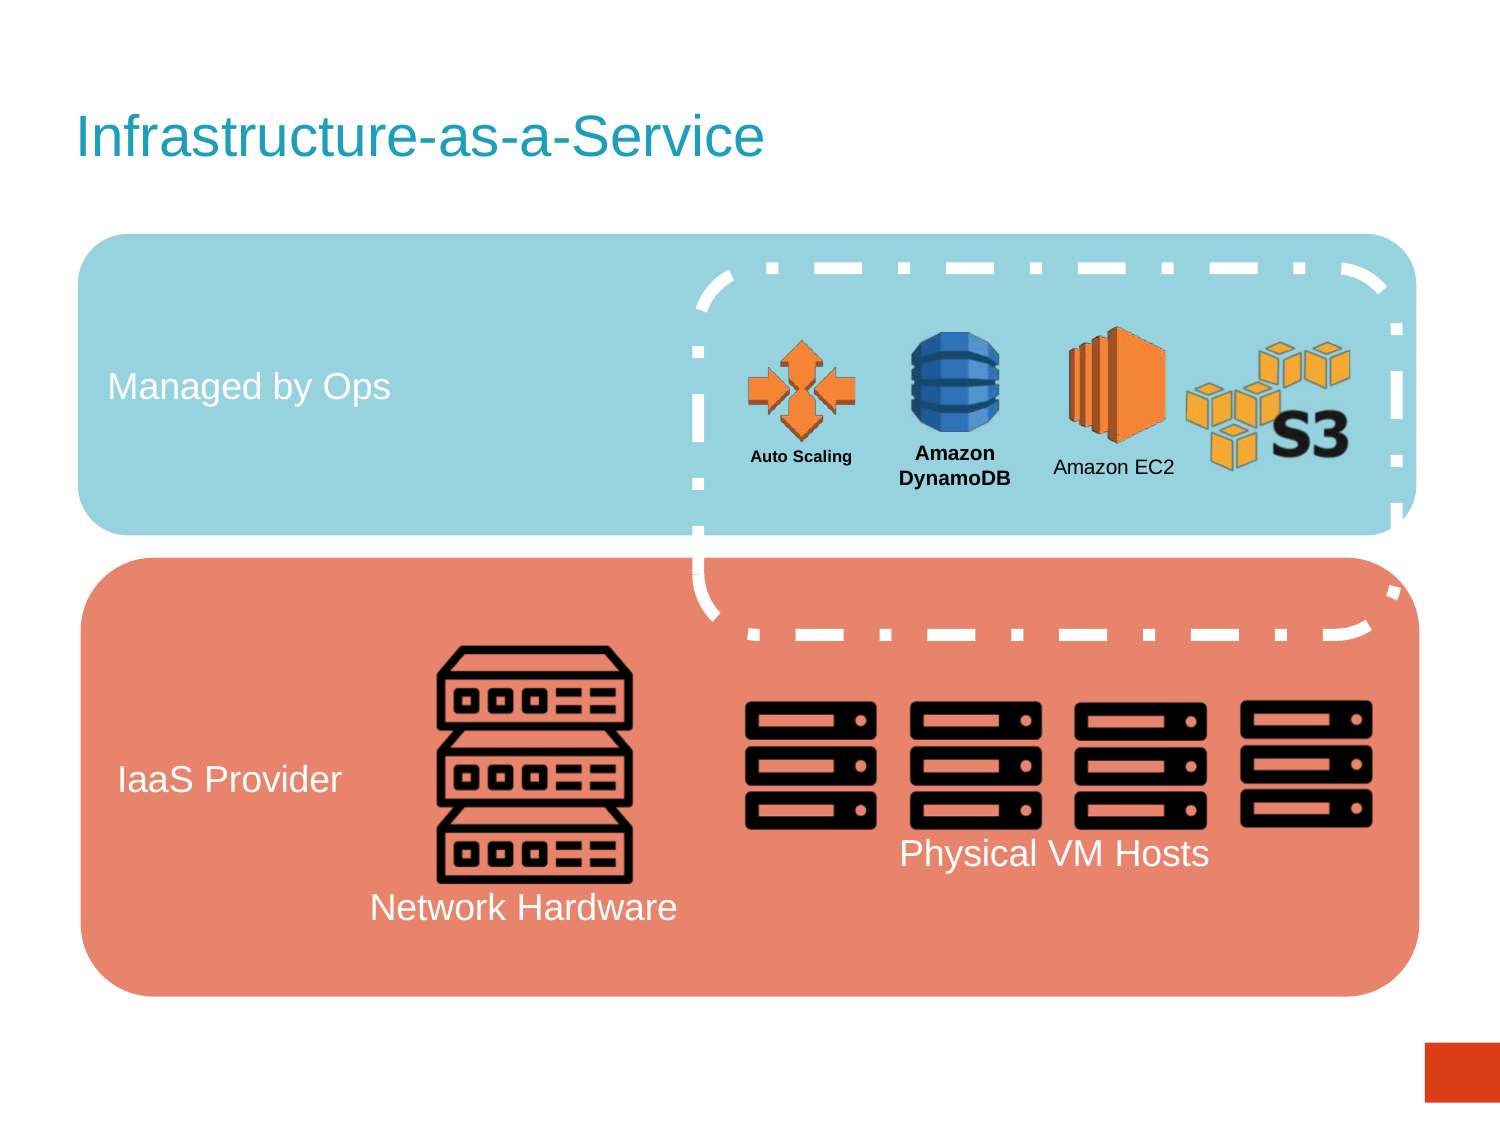

# Infrastructure-as-a-Service

Managed by Ops
Amazon  DynamoDB
Auto Scaling
Amazon EC2

IaaS Provider
Physical VM Hosts
Network Hardware